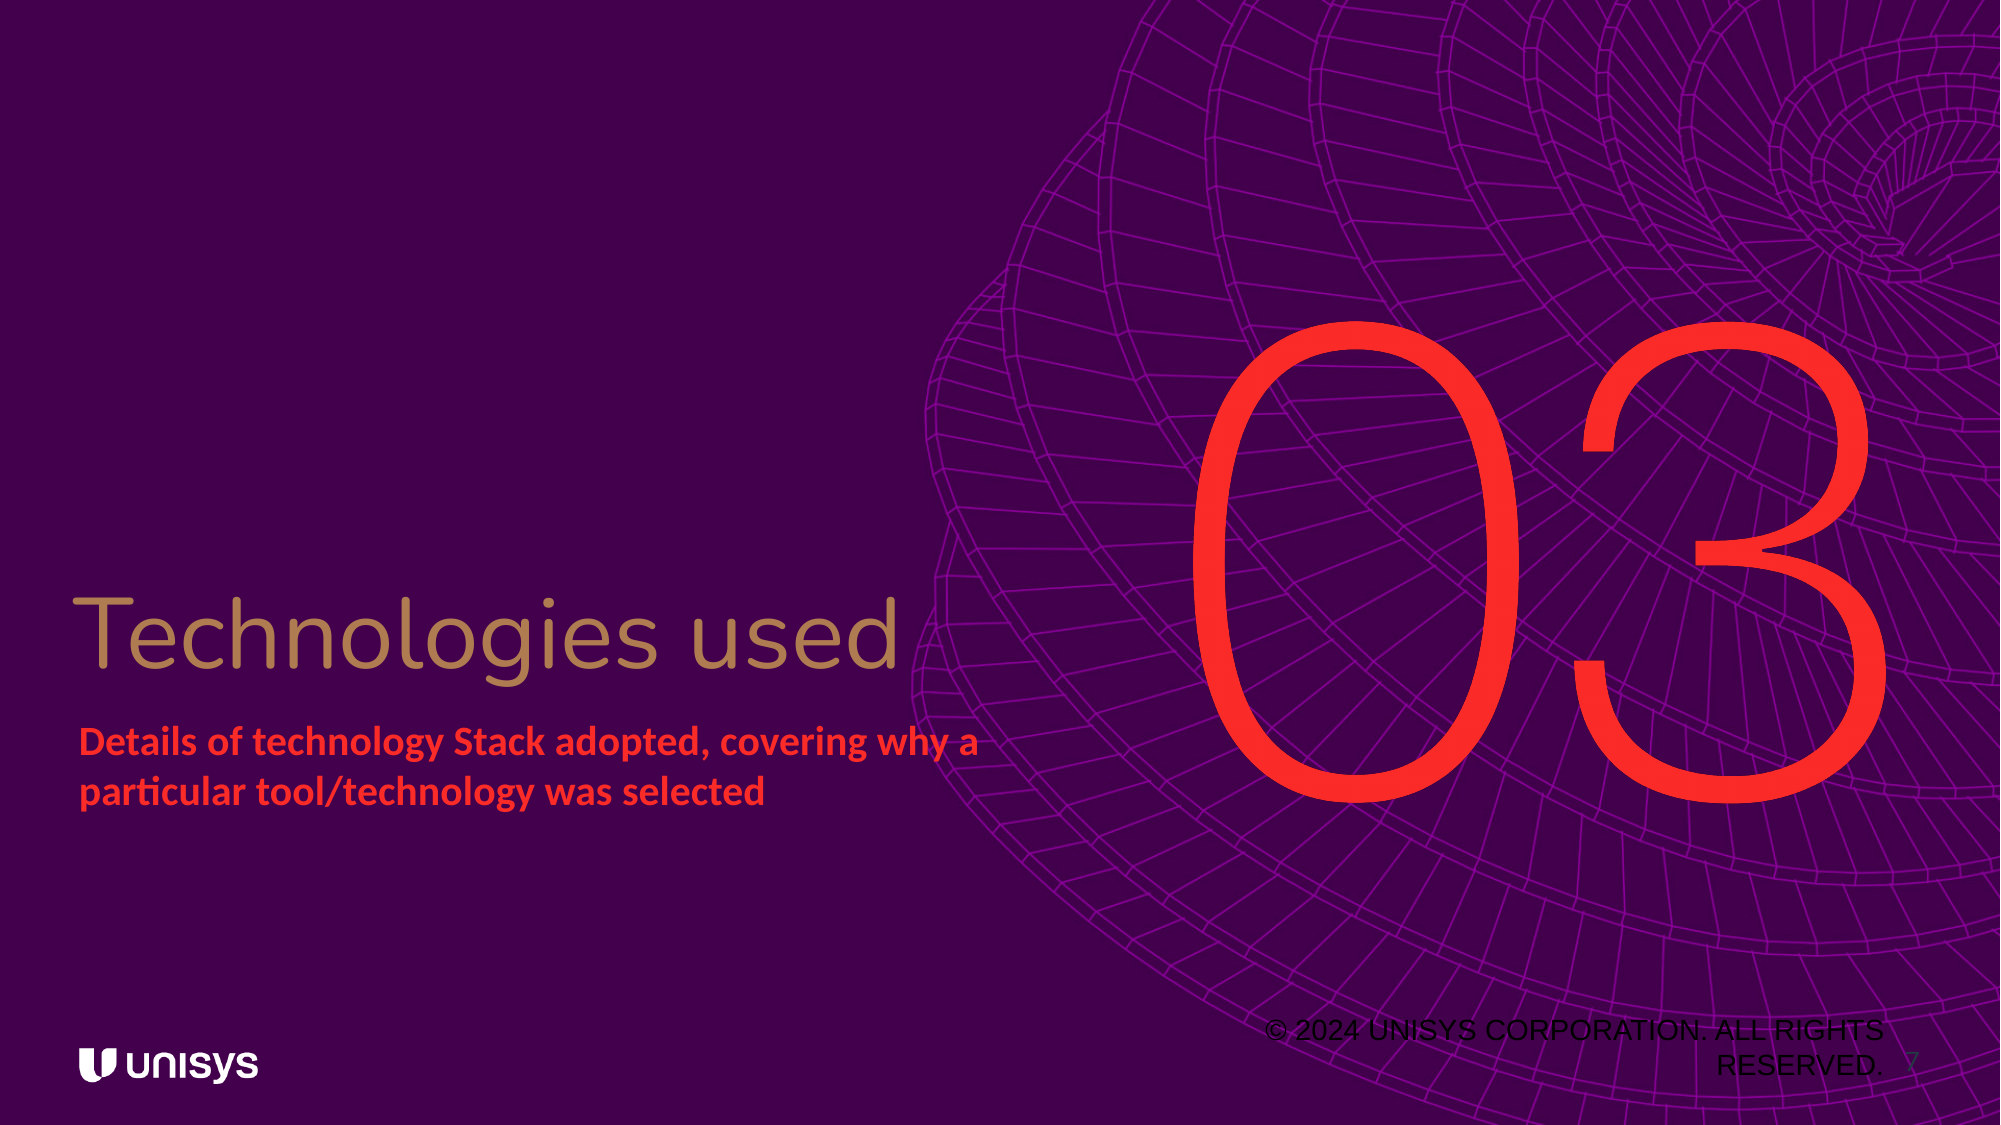

# Technologies used
Details of technology Stack adopted, covering why a particular tool/technology was selected
© 2024 UNISYS CORPORATION. ALL RIGHTS RESERVED.
7